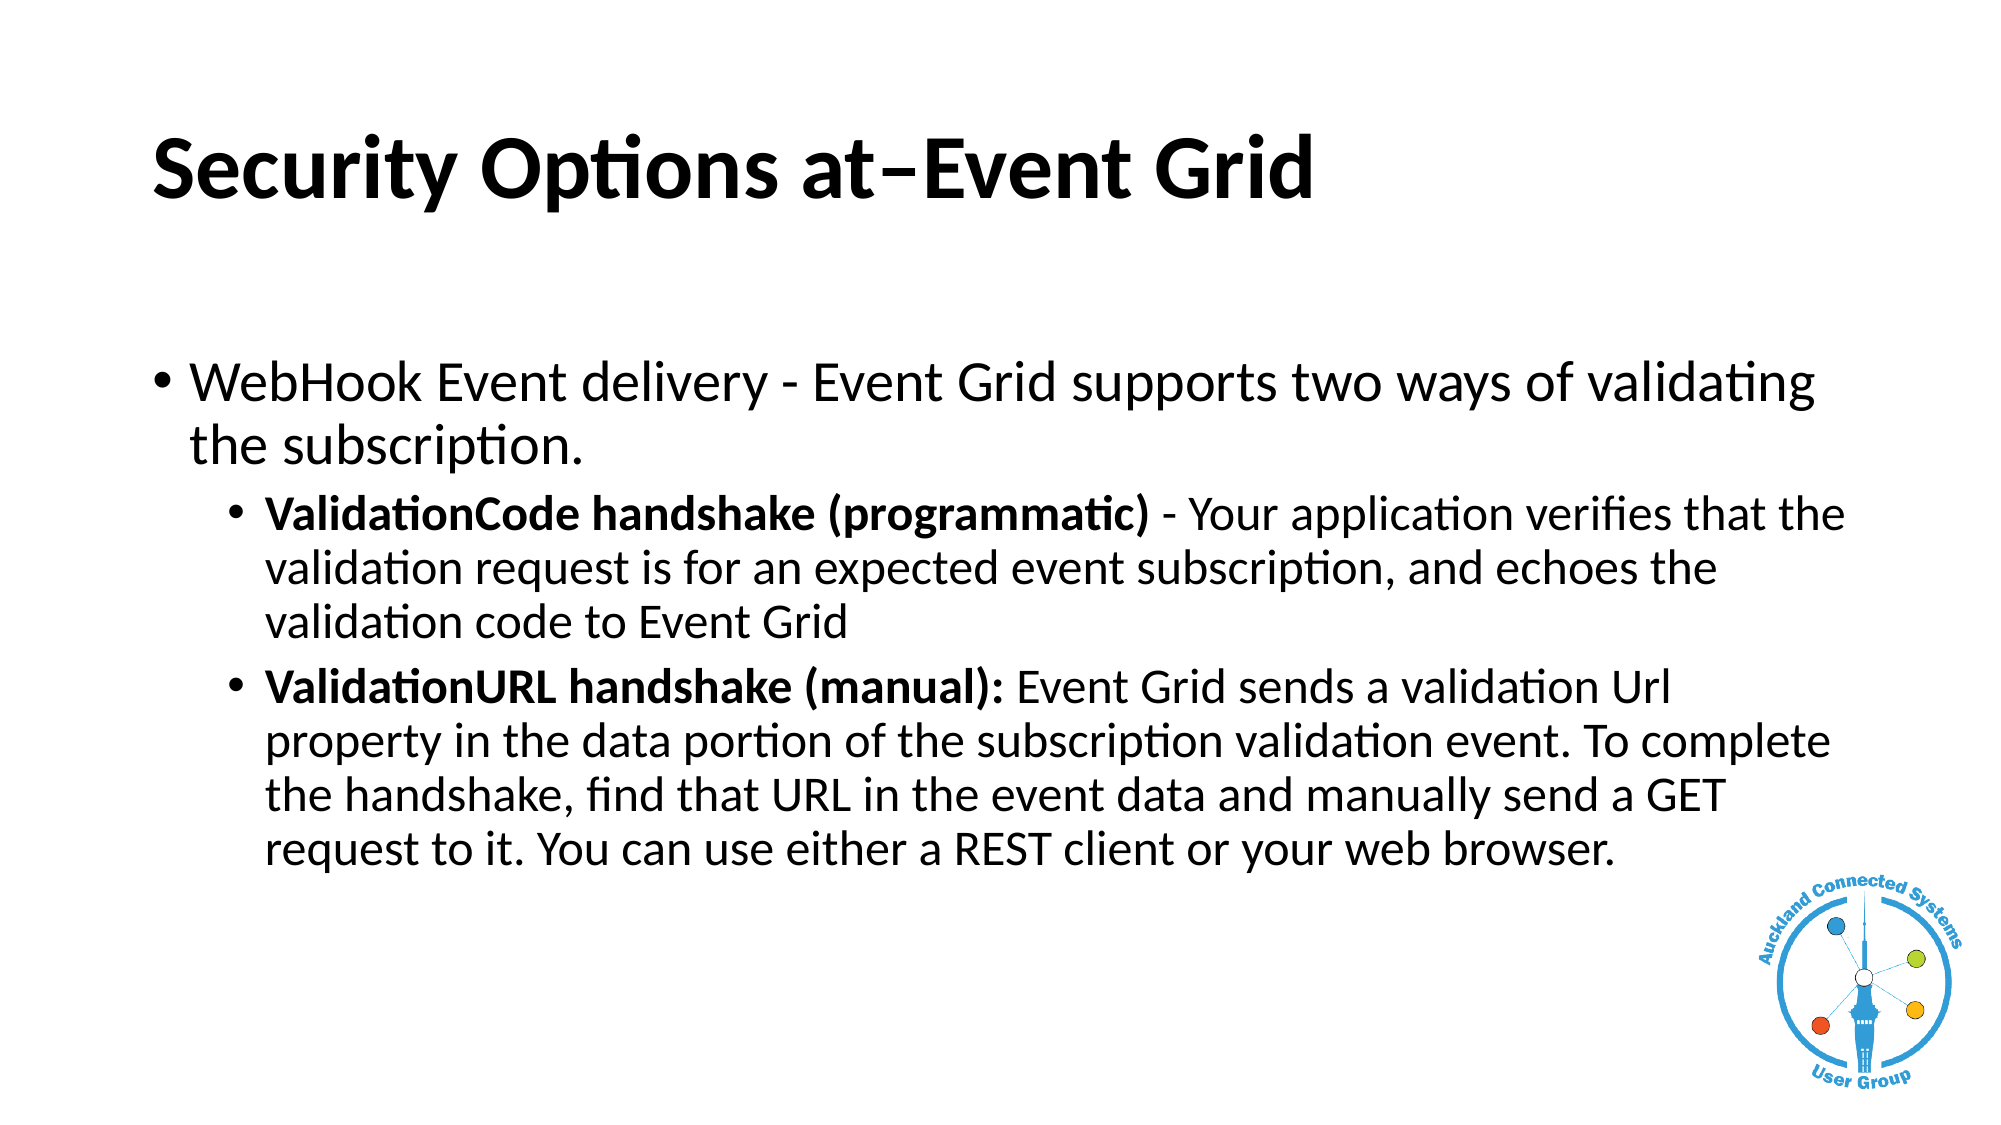

# Security Options at–Event Grid

WebHook Event delivery - Event Grid supports two ways of validating the subscription.
ValidationCode handshake (programmatic) - Your application verifies that the validation request is for an expected event subscription, and echoes the validation code to Event Grid
ValidationURL handshake (manual): Event Grid sends a validation Url property in the data portion of the subscription validation event. To complete the handshake, find that URL in the event data and manually send a GET request to it. You can use either a REST client or your web browser.